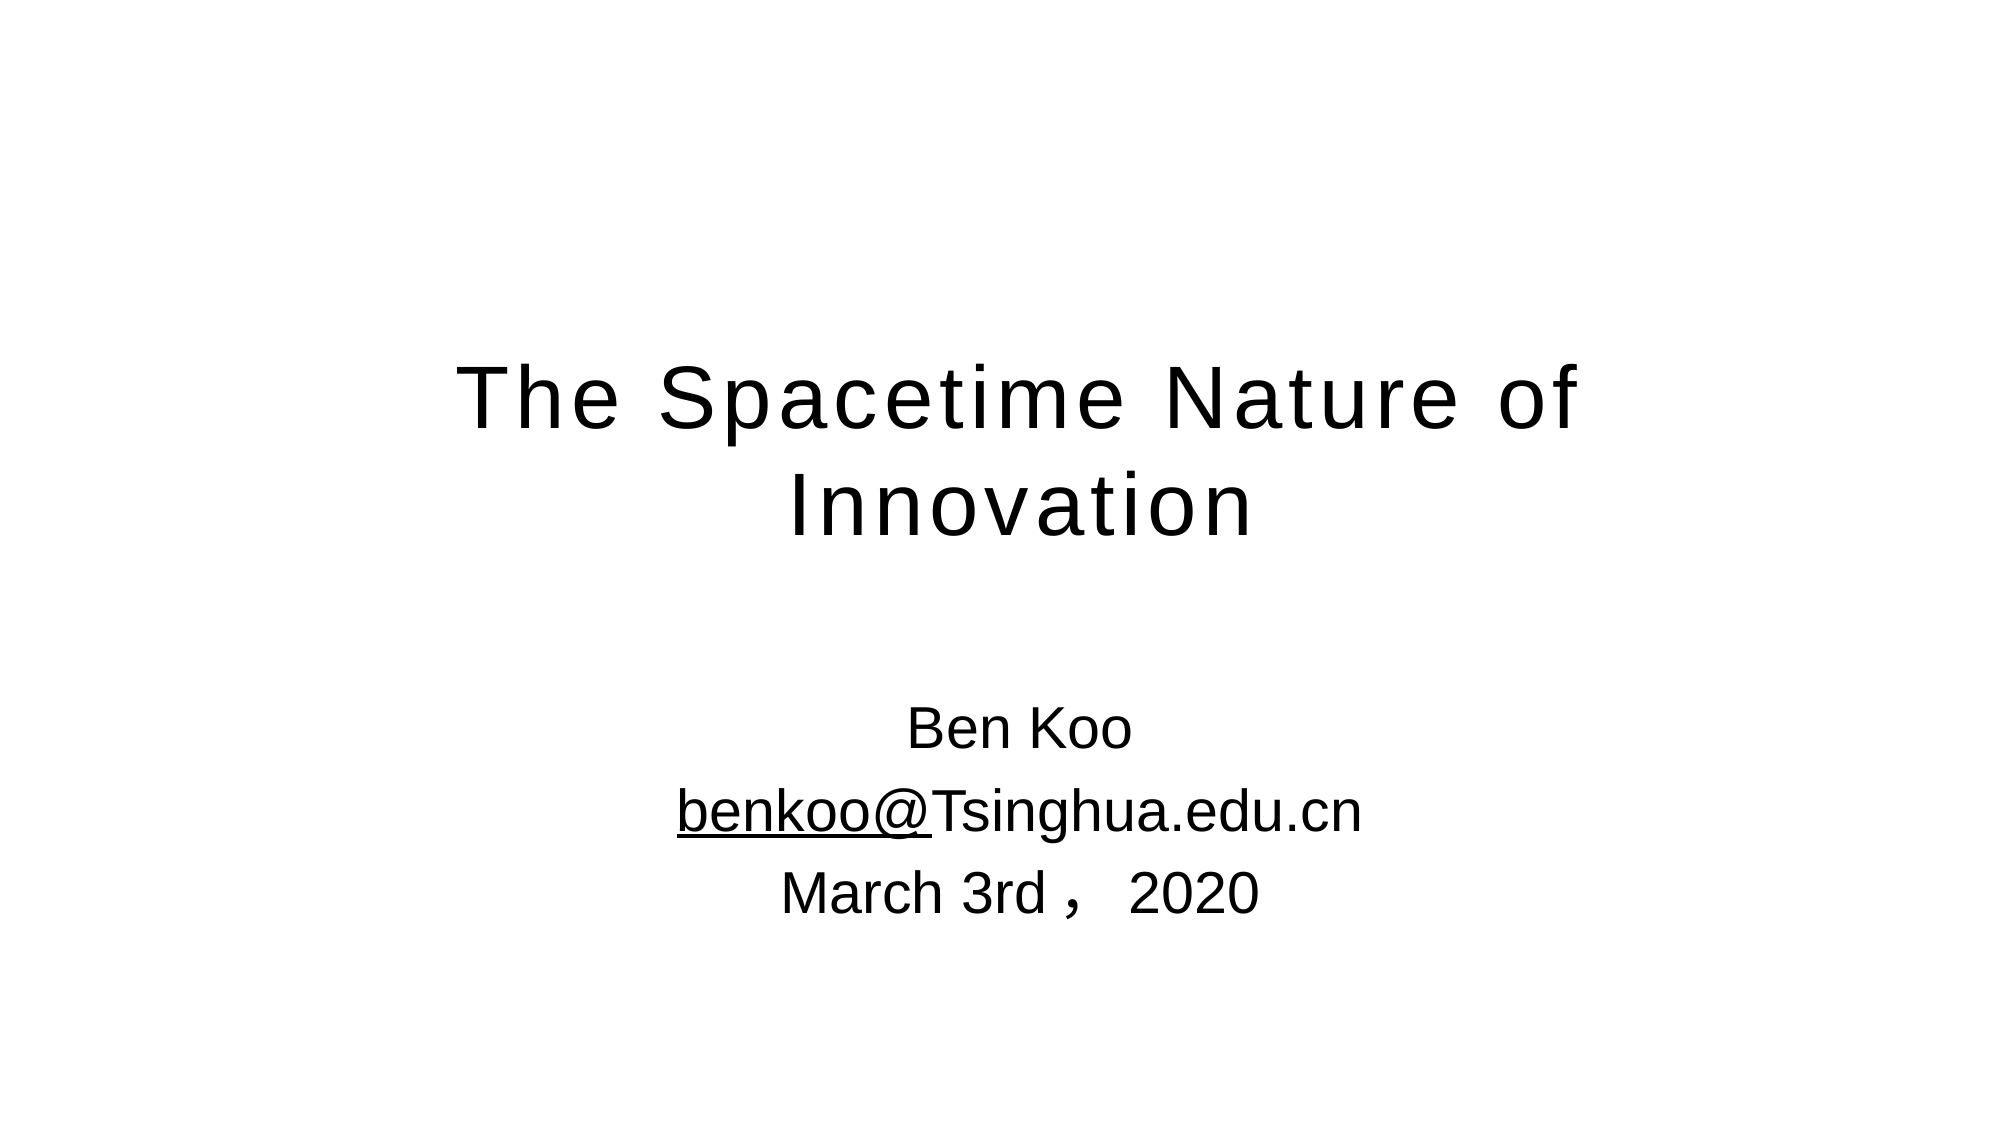

The Spacetime Nature of Innovation

Ben Koo
benkoo@Tsinghua.edu.cn
March 3rd，2020